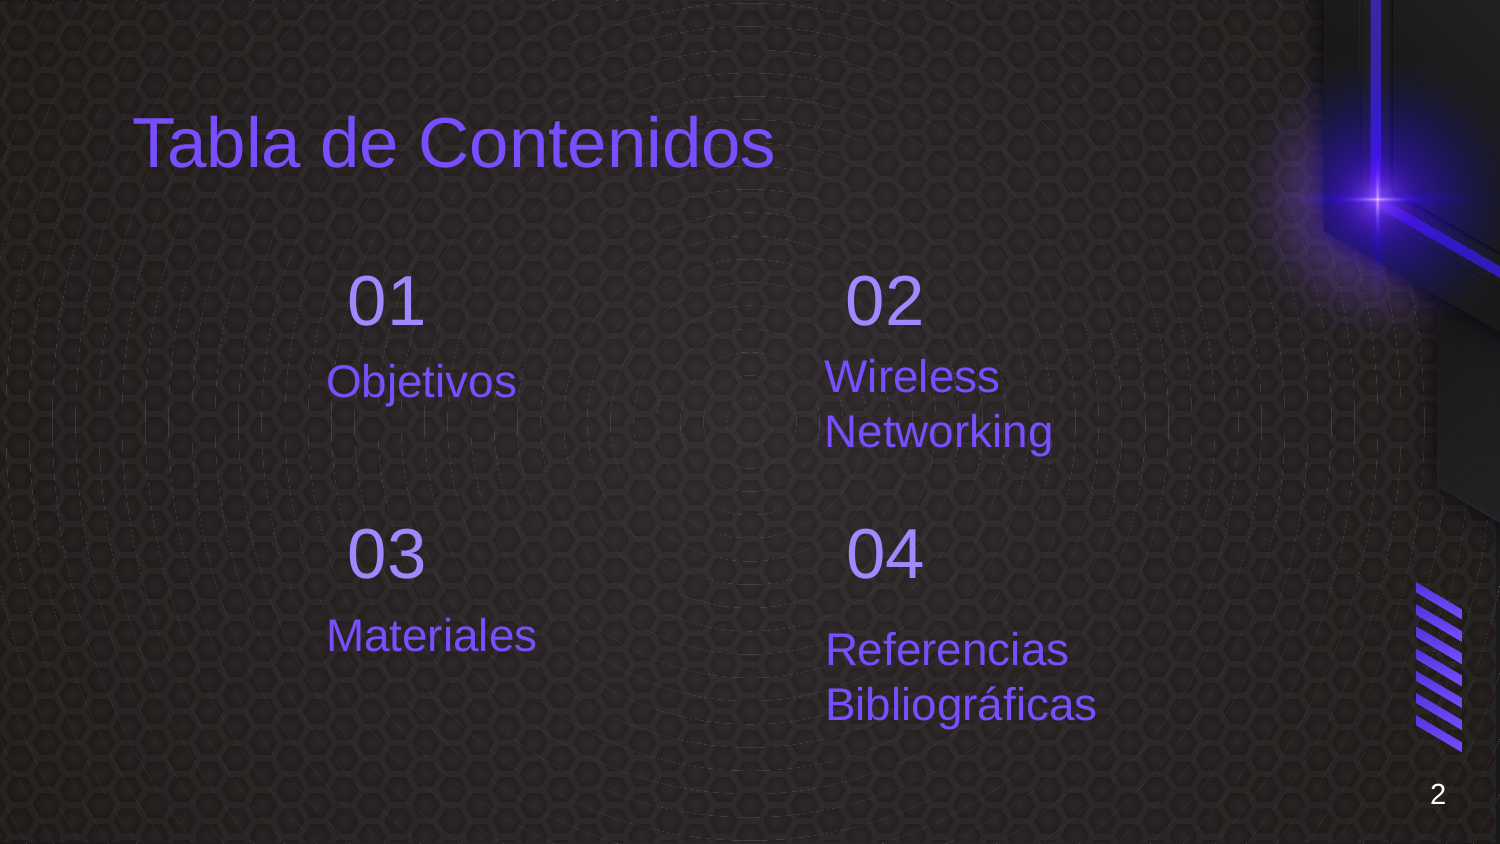

Tabla de Contenidos
# 01
02
Objetivos
Wireless Networking
03
04
Referencias Bibliográficas
Materiales
2